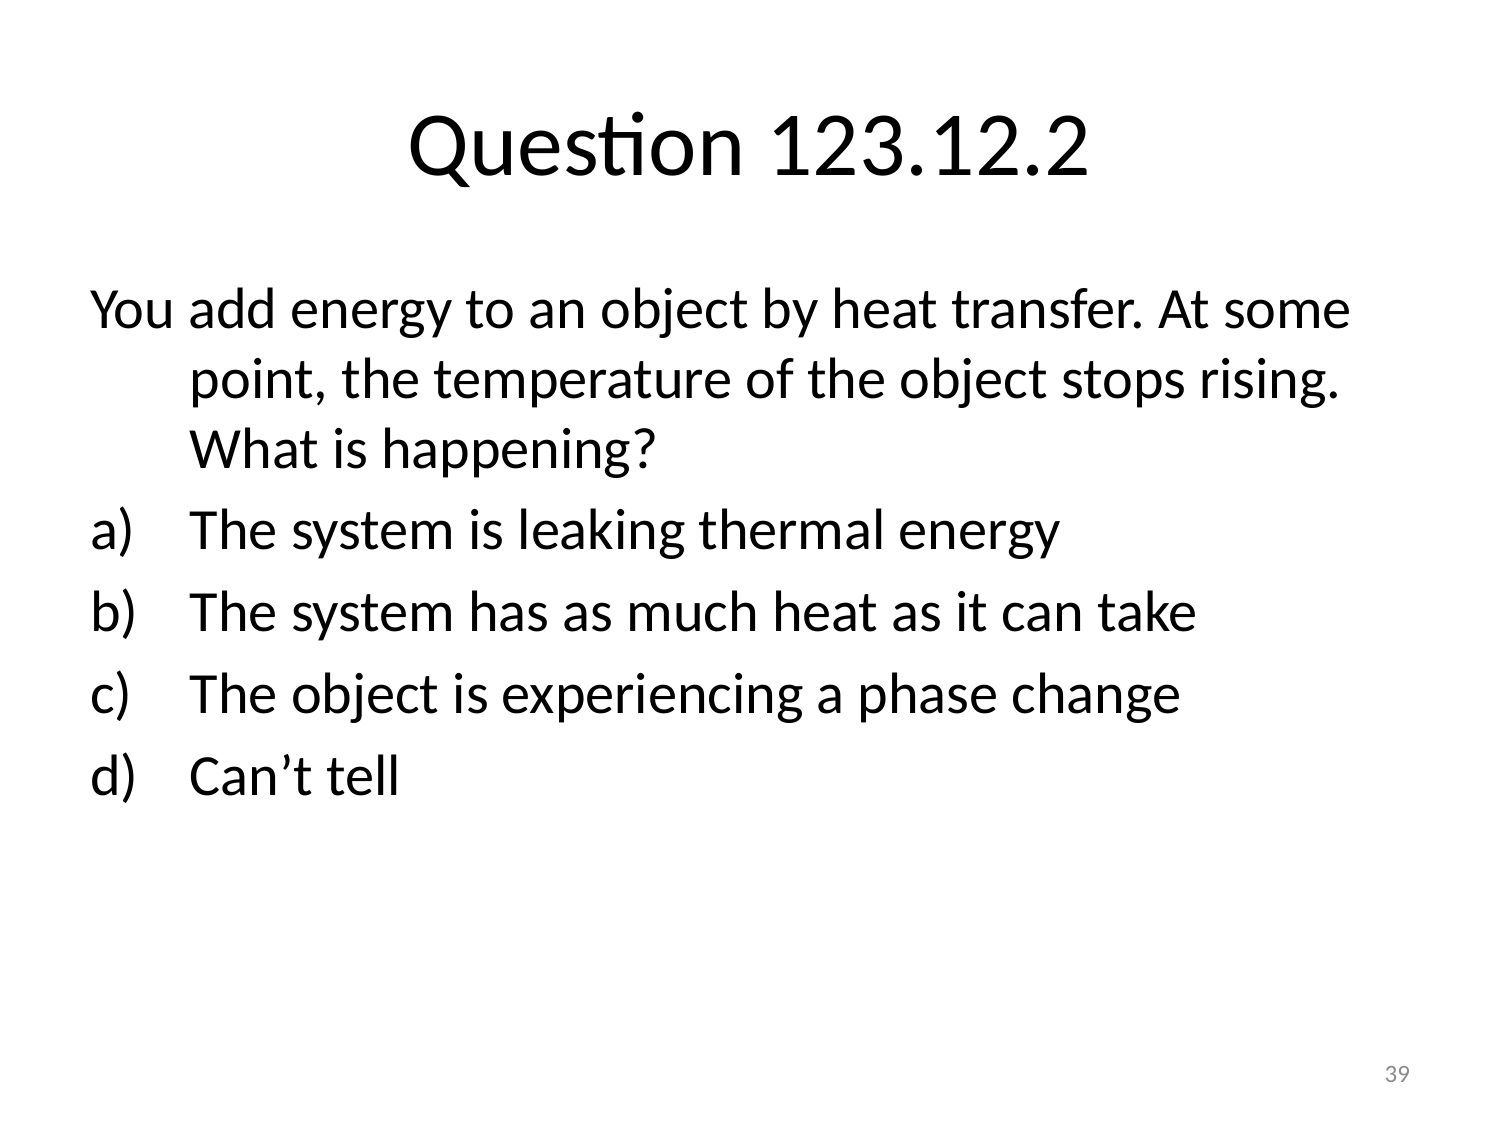

# Question 123.12.2
You add energy to an object by heat transfer. At some point, the temperature of the object stops rising. What is happening?
The system is leaking thermal energy
The system has as much heat as it can take
The object is experiencing a phase change
Can’t tell
39